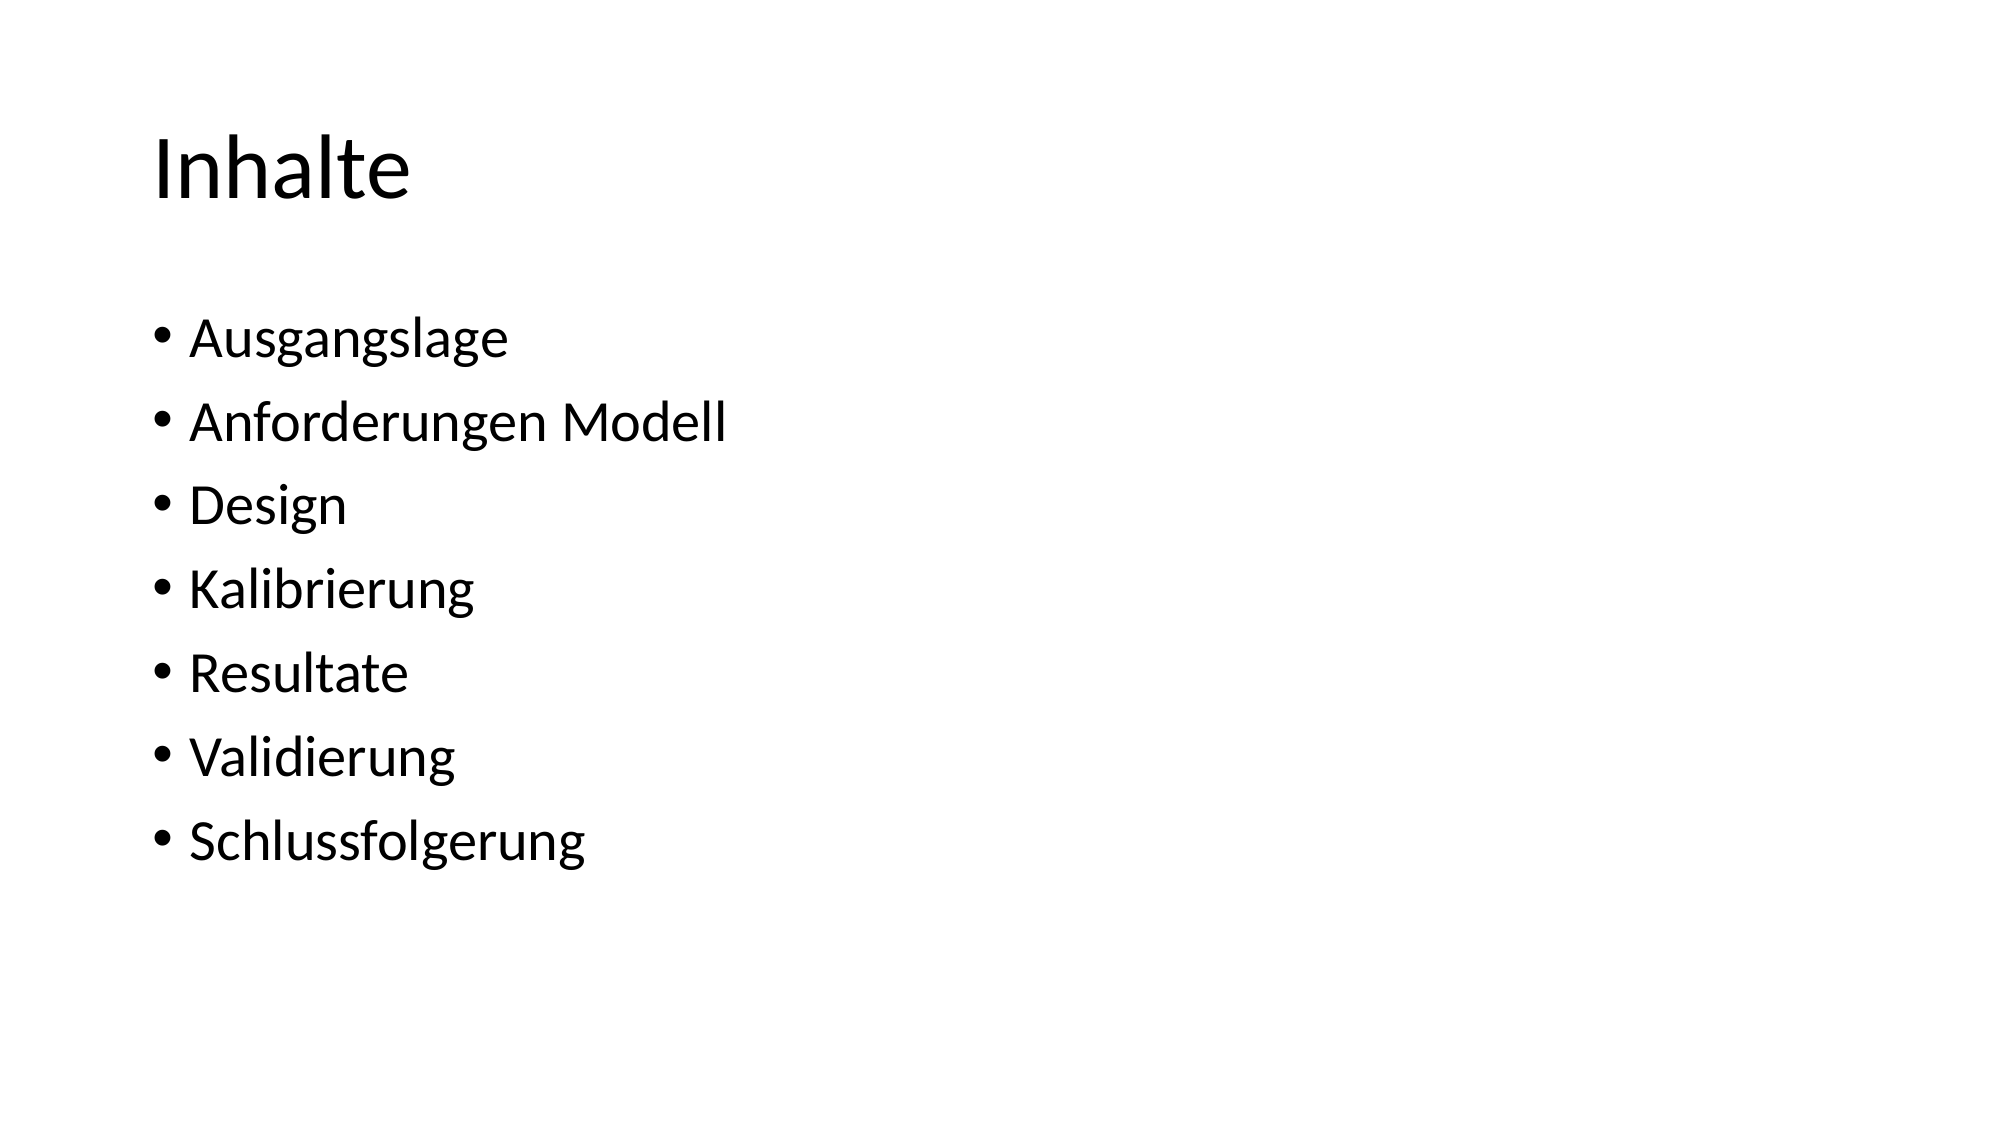

# Inhalte
Ausgangslage
Anforderungen Modell
Design
Kalibrierung
Resultate
Validierung
Schlussfolgerung